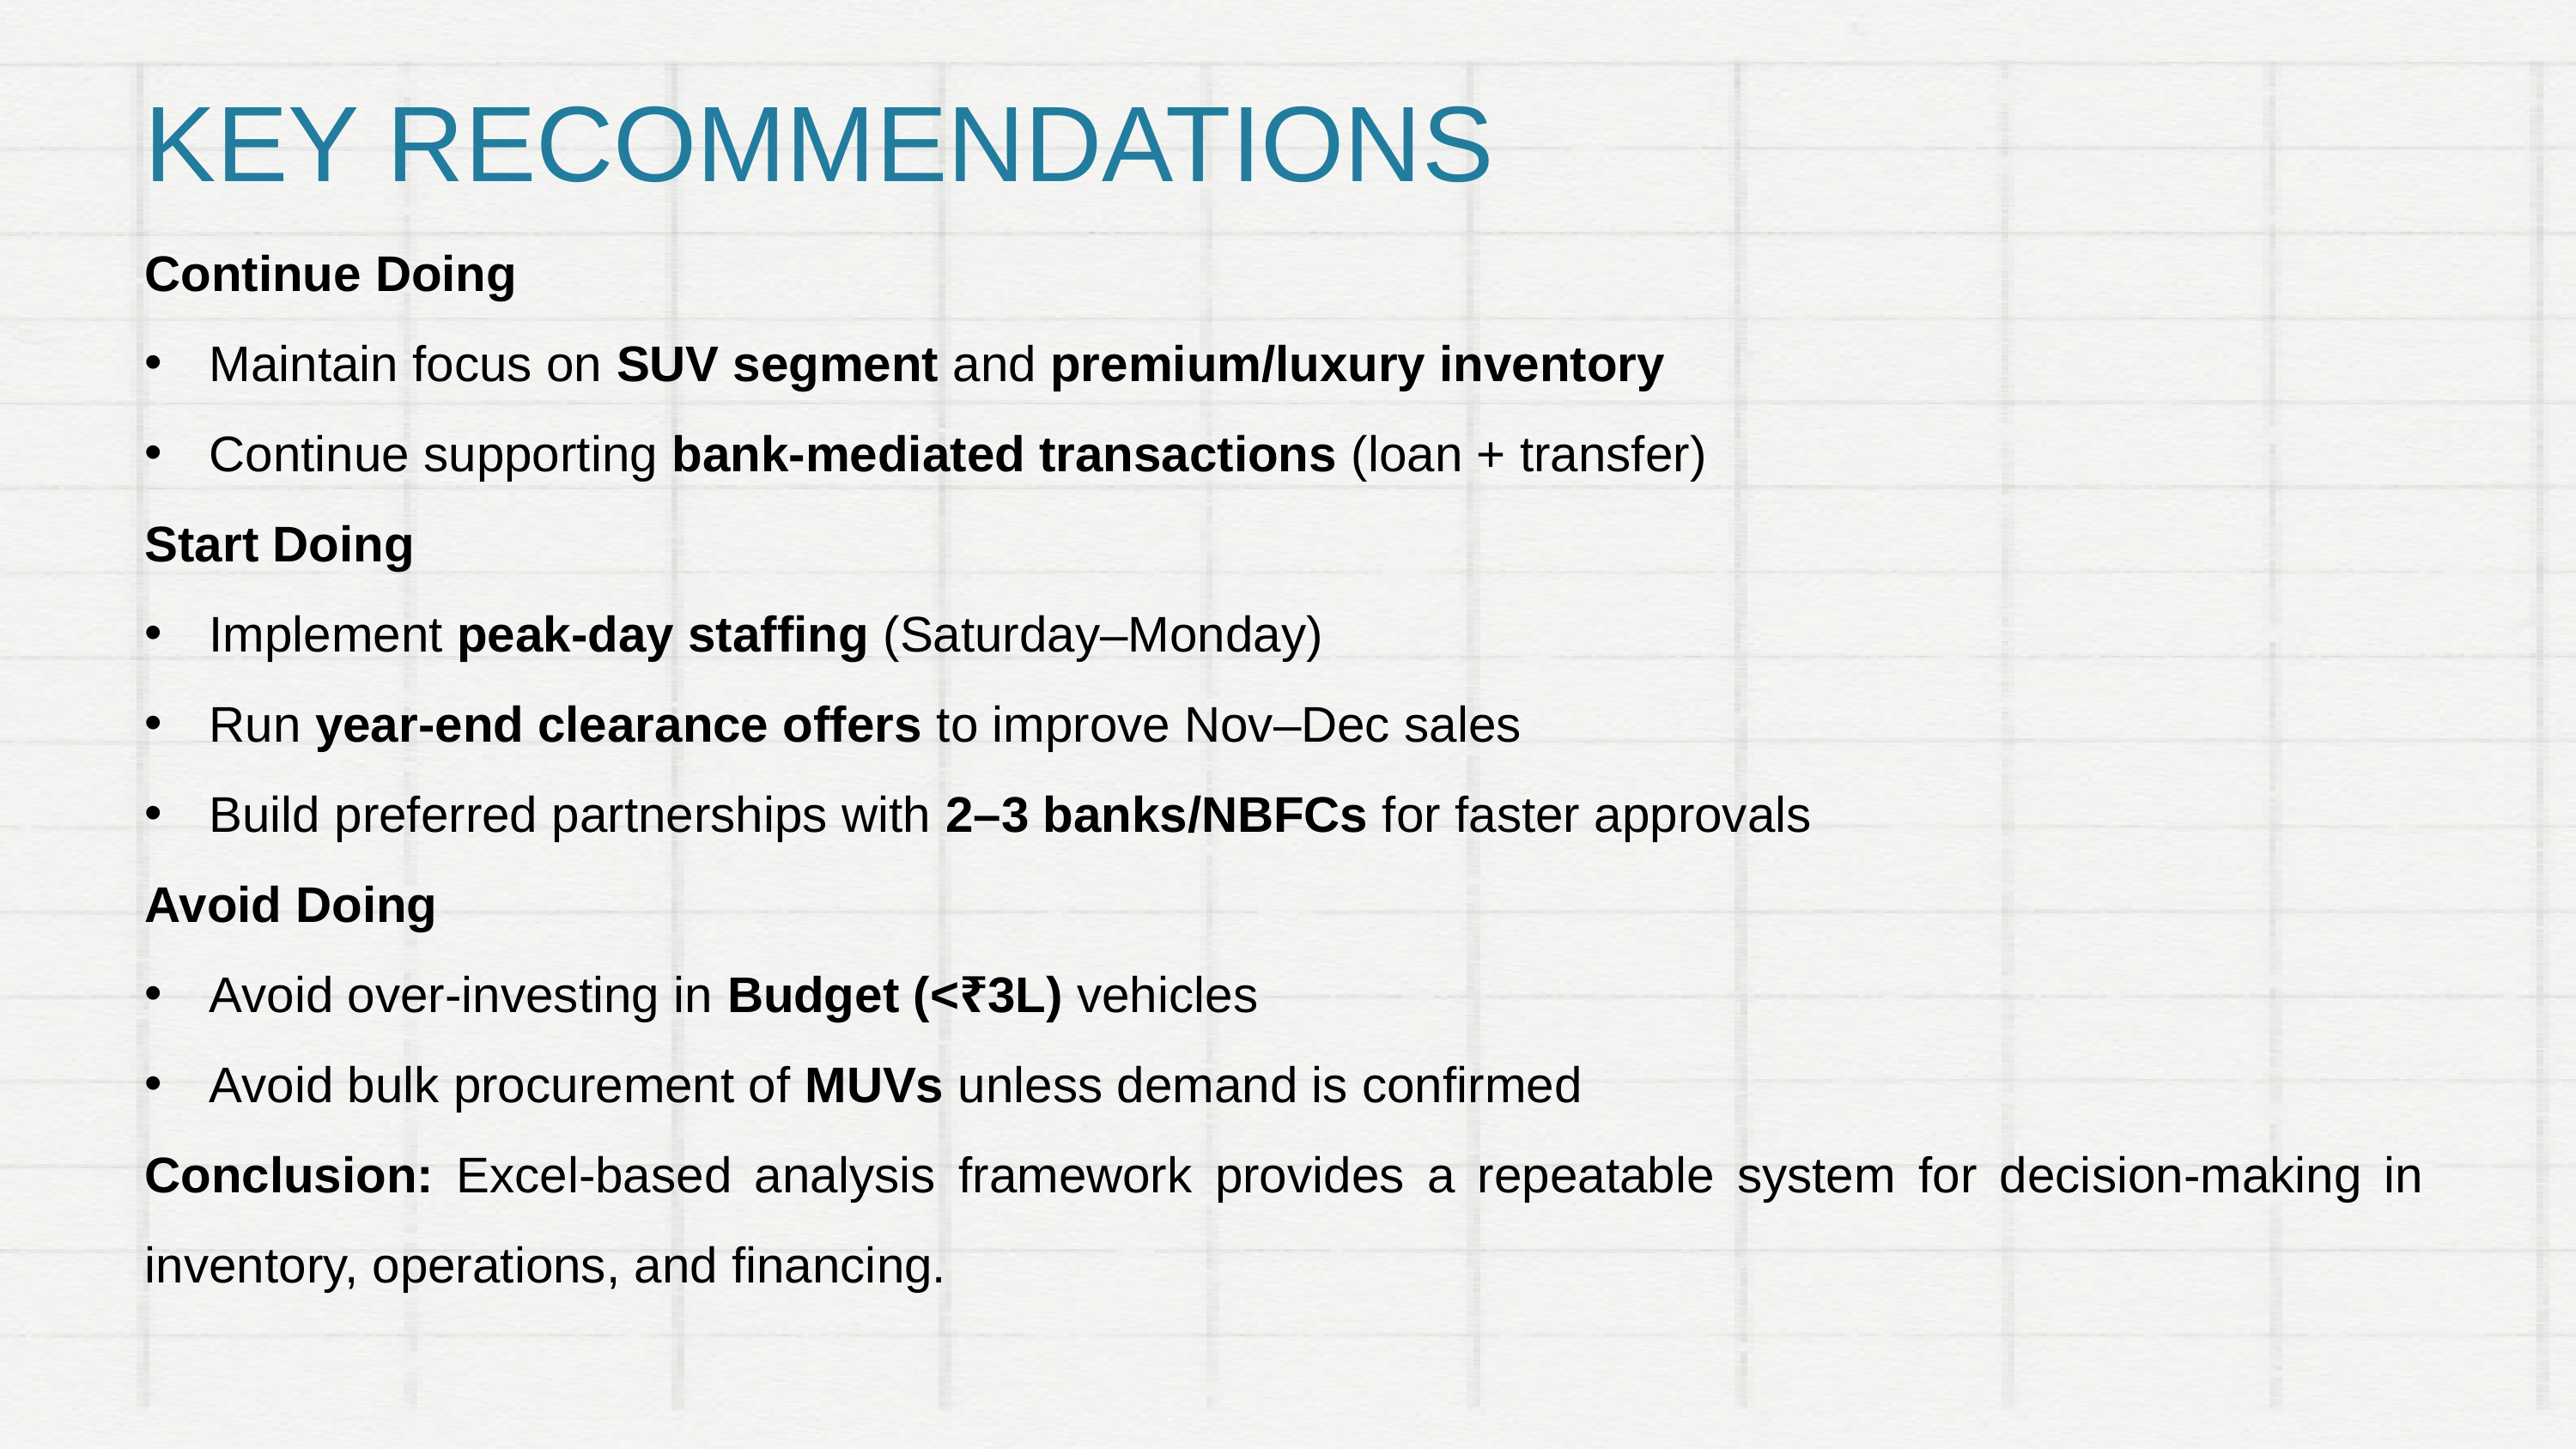

KEY RECOMMENDATIONS
Continue Doing
Maintain focus on SUV segment and premium/luxury inventory
Continue supporting bank-mediated transactions (loan + transfer)
Start Doing
Implement peak-day staffing (Saturday–Monday)
Run year-end clearance offers to improve Nov–Dec sales
Build preferred partnerships with 2–3 banks/NBFCs for faster approvals
Avoid Doing
Avoid over-investing in Budget (<₹3L) vehicles
Avoid bulk procurement of MUVs unless demand is confirmed
Conclusion: Excel-based analysis framework provides a repeatable system for decision-making in inventory, operations, and financing.